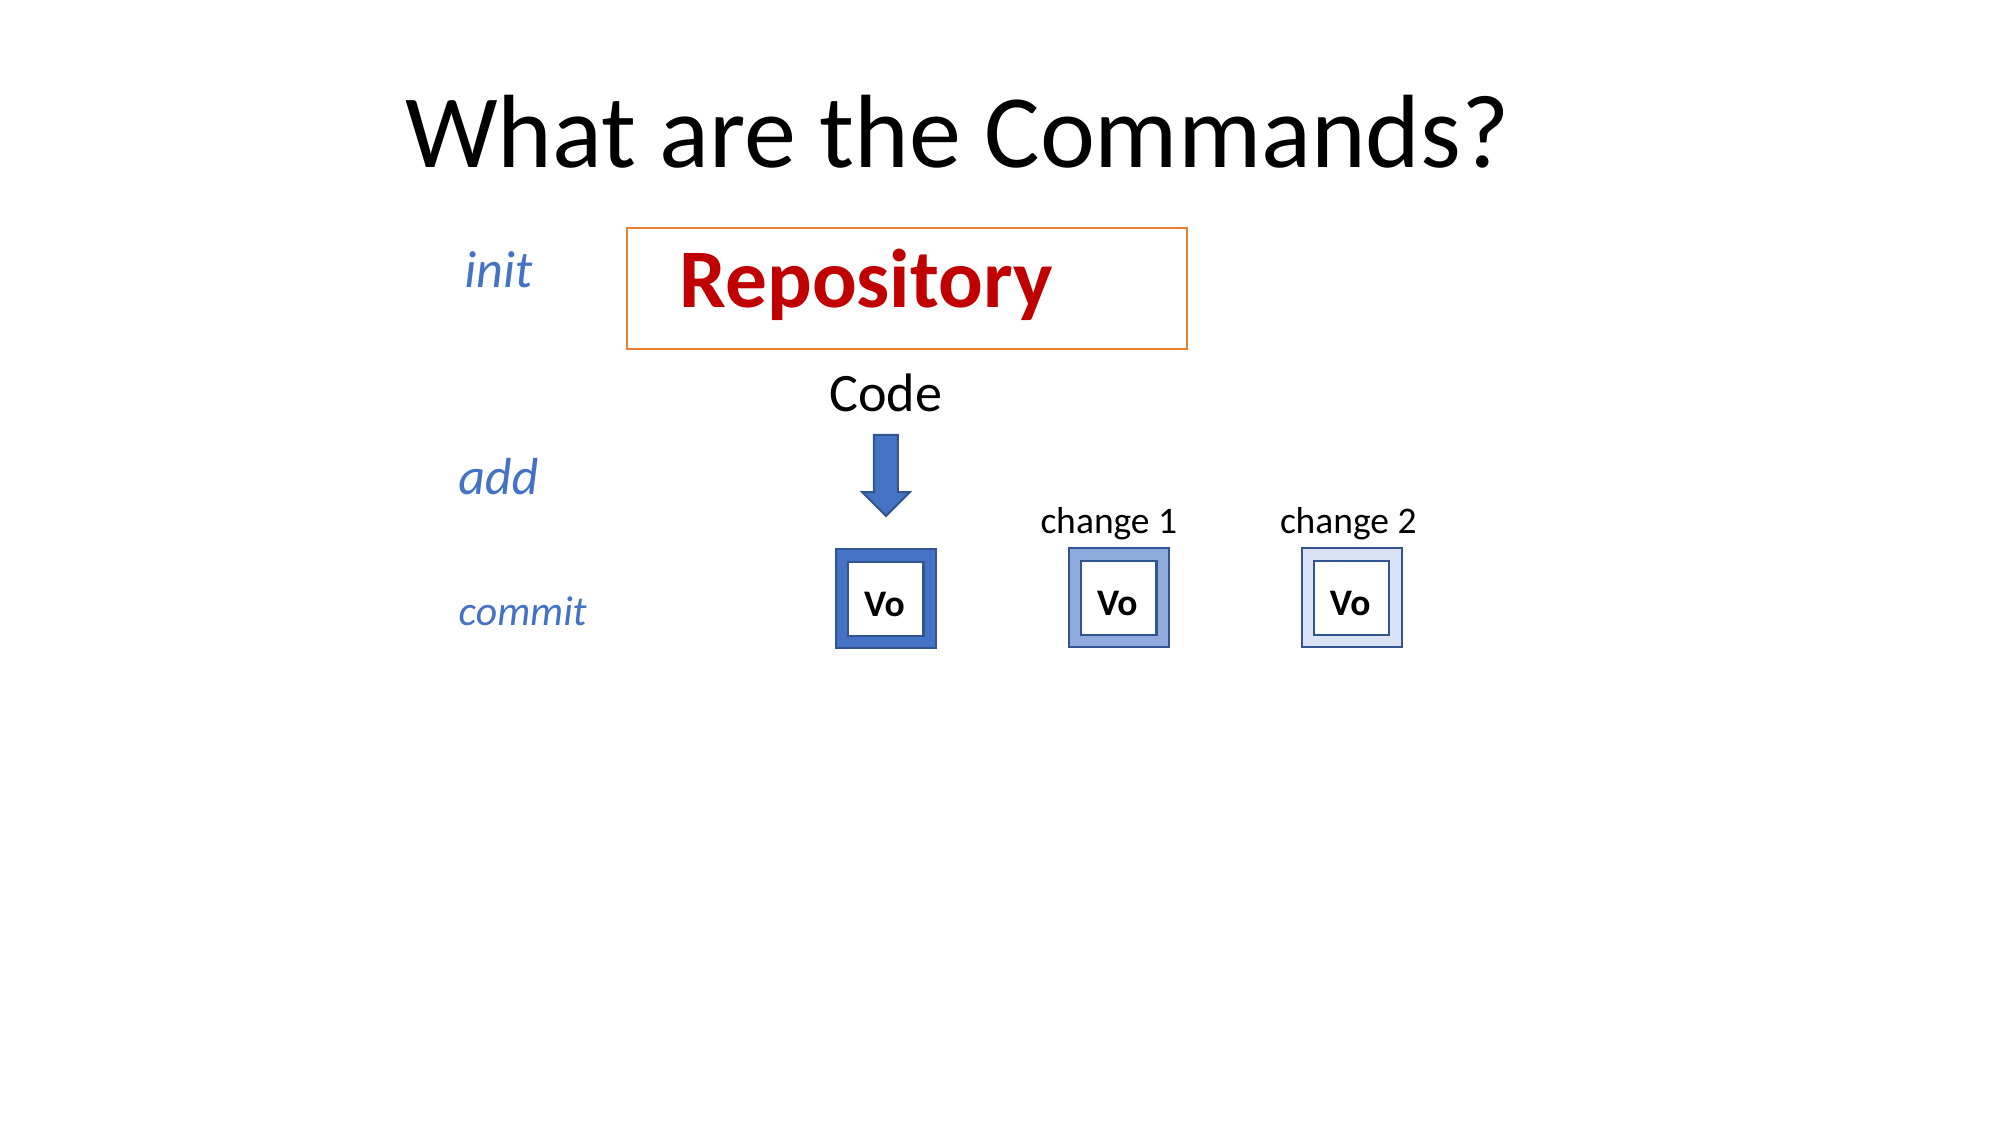

What are the Commands?
init

  Repository
Code
add

change 1
change 2

Vo

Vo

Vo
commit